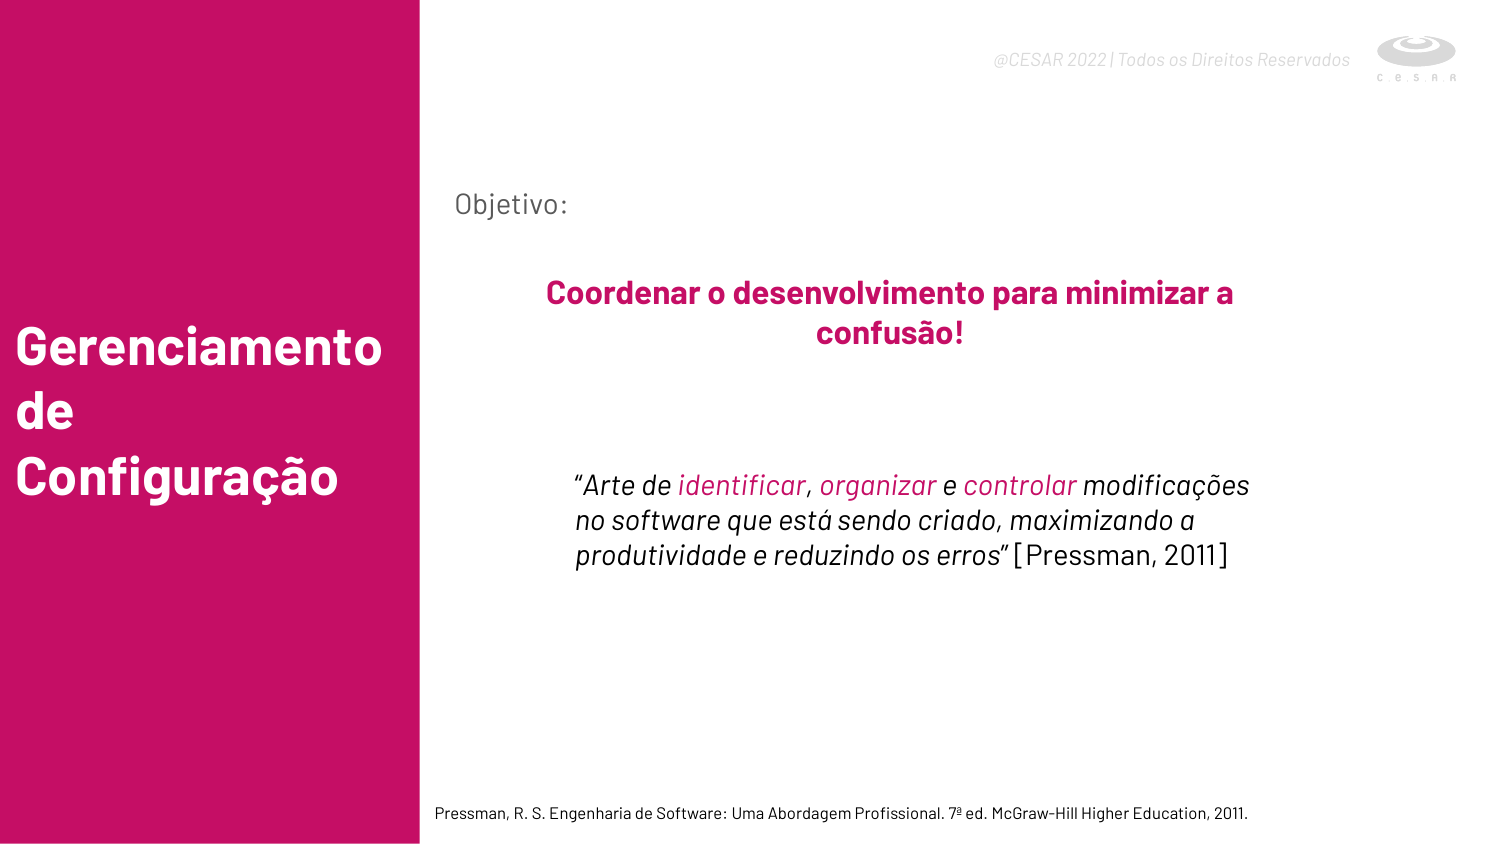

@CESAR 2022 | Todos os Direitos Reservados

Objetivo:

Coordenar o desenvolvimento para minimizar a confusão!
Gerenciamento de Configuração
“Arte de identificar, organizar e controlar modificações no software que está sendo criado, maximizando a produtividade e reduzindo os erros” [Pressman, 2011]
Pressman, R. S. Engenharia de Software: Uma Abordagem Profissional. 7ª ed. McGraw-Hill Higher Education, 2011.